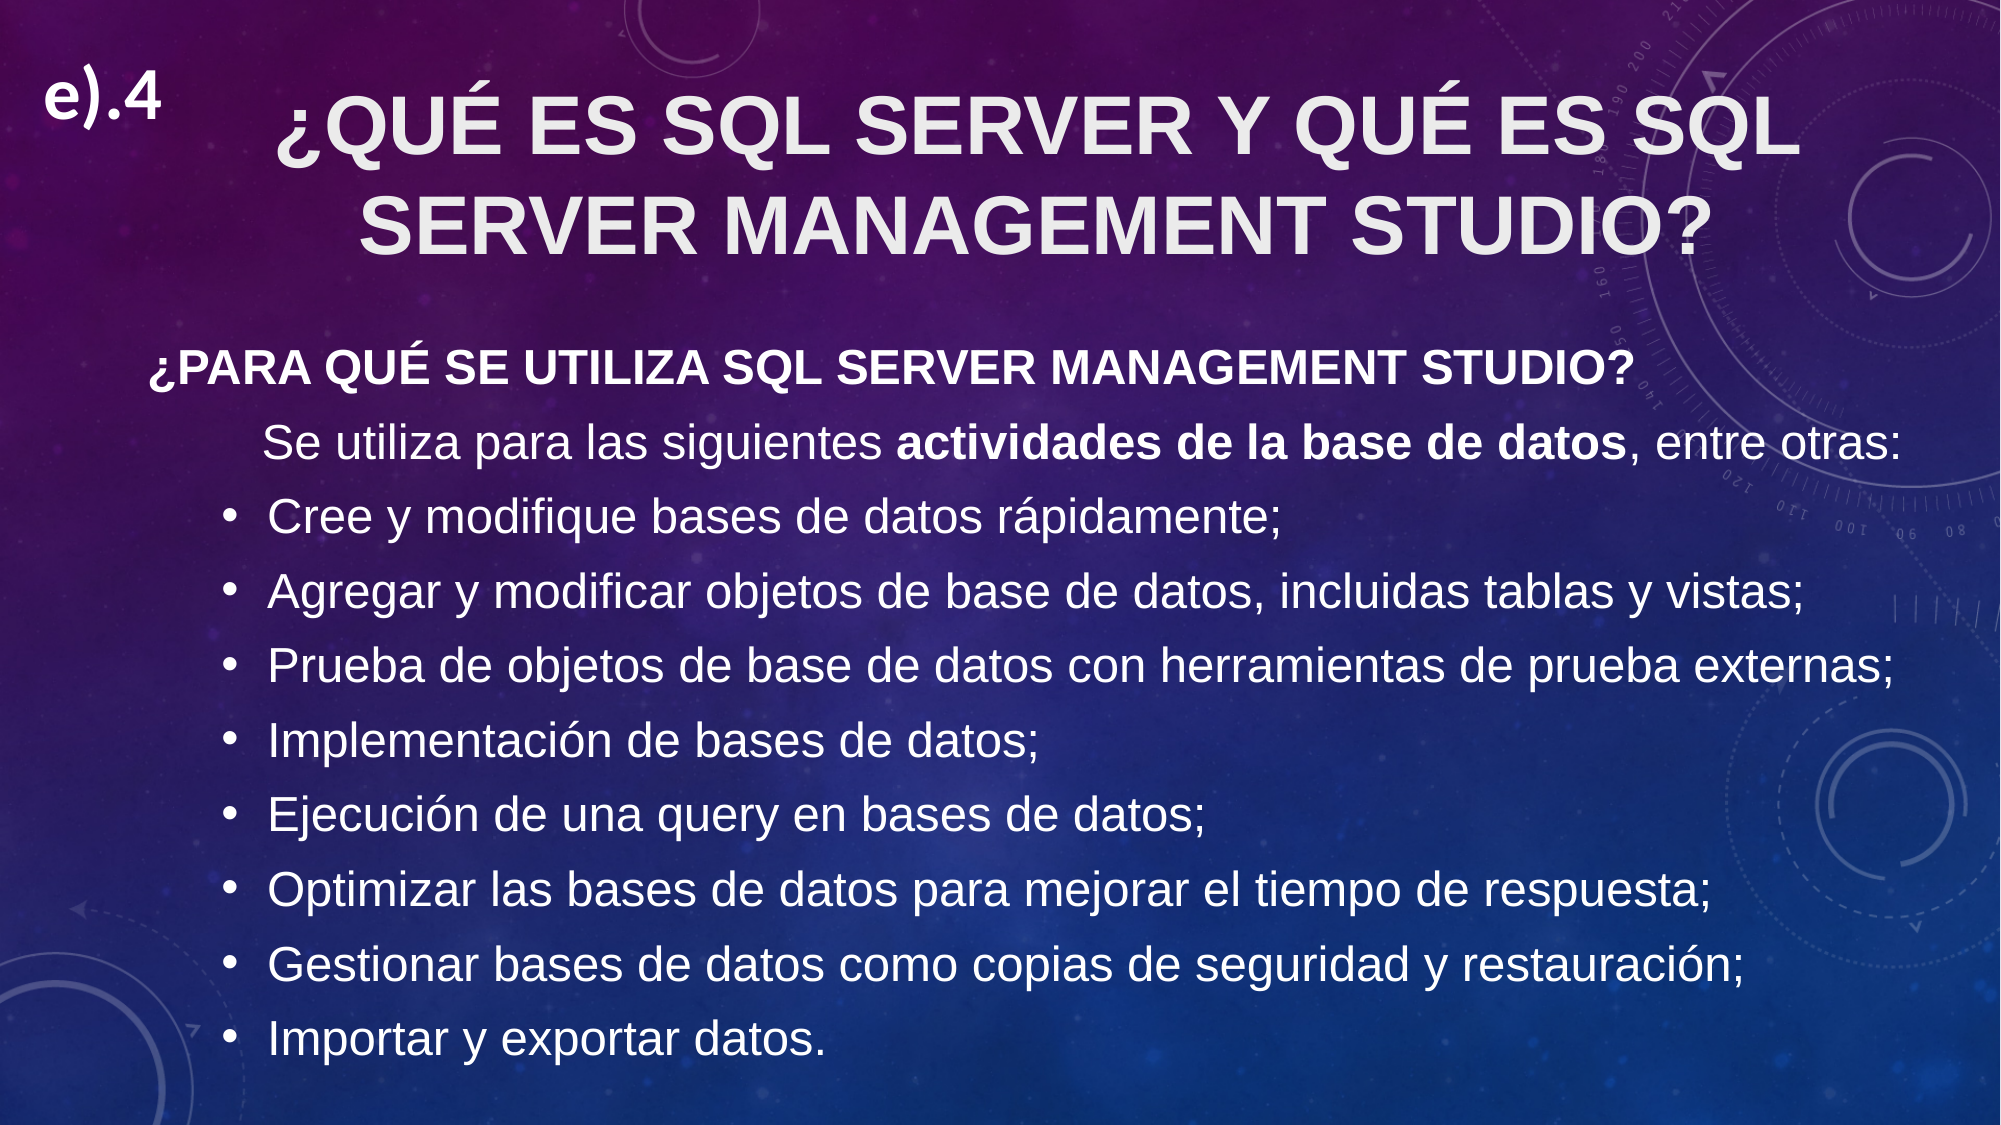

e).4
# ¿QUÉ ES SQL SERVER Y QUÉ ES SQL SERVER MANAGEMENT STUDIO?
¿PARA QUÉ SE UTILIZA SQL SERVER MANAGEMENT STUDIO?
	Se utiliza para las siguientes actividades de la base de datos, entre otras:
Cree y modifique bases de datos rápidamente;
Agregar y modificar objetos de base de datos, incluidas tablas y vistas;
Prueba de objetos de base de datos con herramientas de prueba externas;
Implementación de bases de datos;
Ejecución de una query en bases de datos;
Optimizar las bases de datos para mejorar el tiempo de respuesta;
Gestionar bases de datos como copias de seguridad y restauración;
Importar y exportar datos.